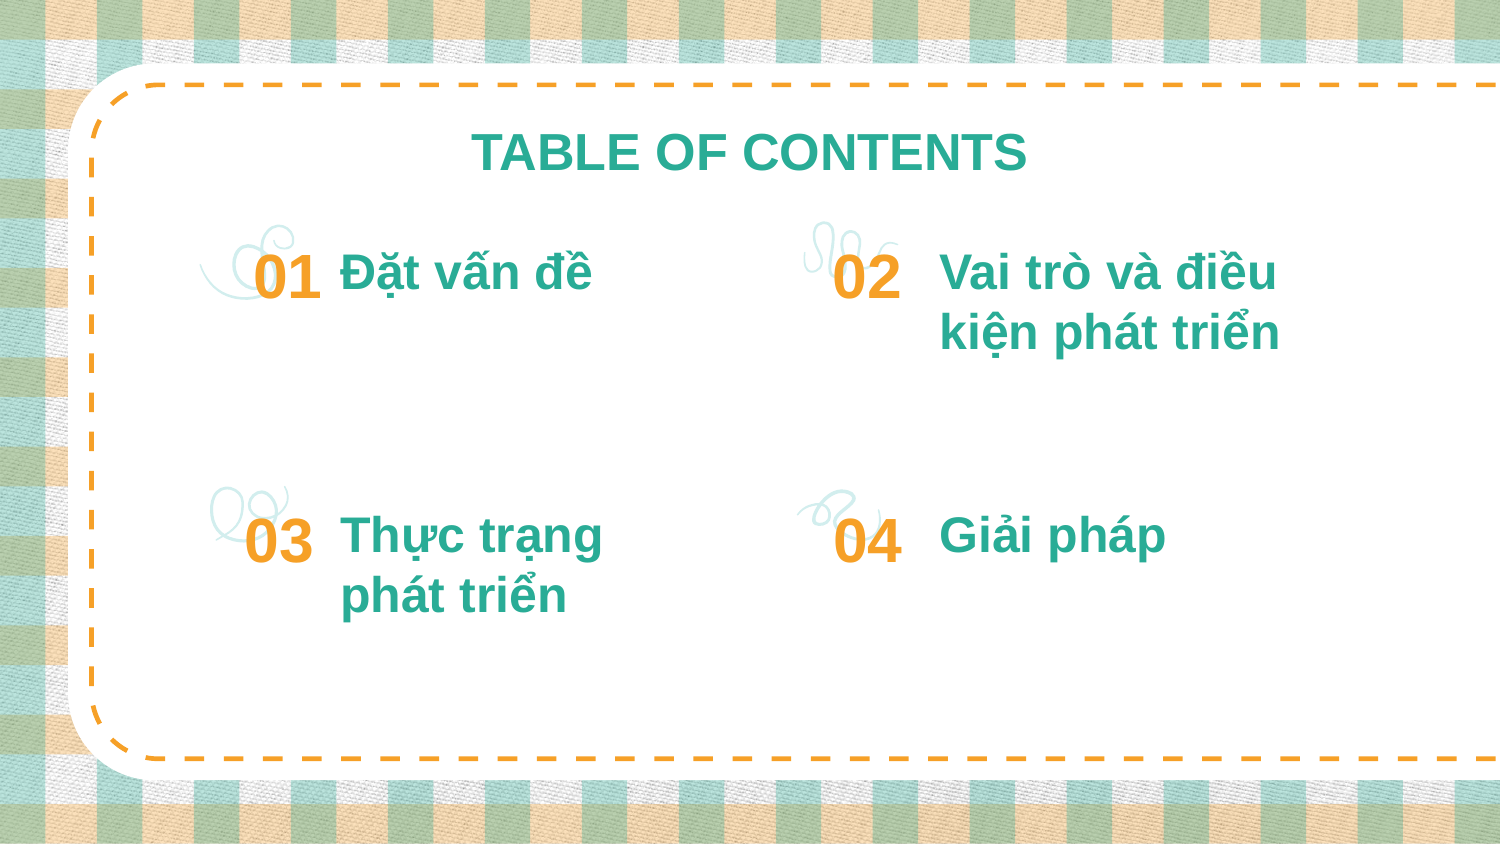

# TABLE OF CONTENTS

02
Vai trò và điều kiện phát triển

01
Đặt vấn đề

03
Thực trạng phát triển

04
Giải pháp